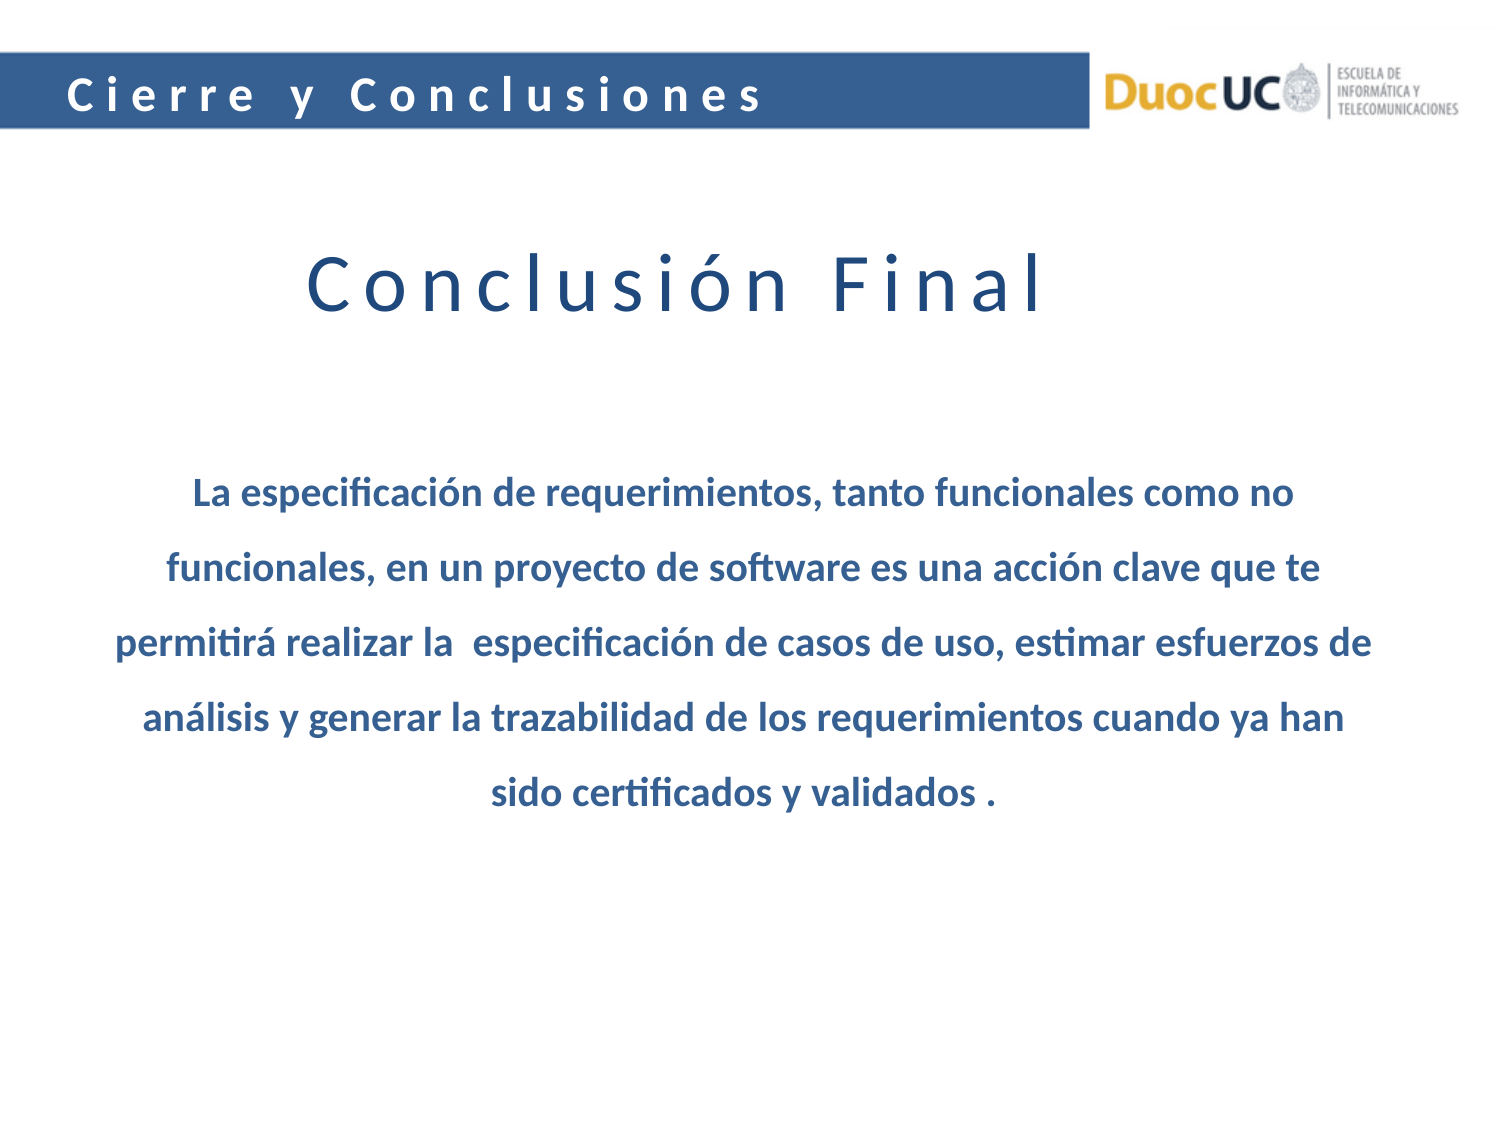

Cierre y Conclusiones
# Conclusión Final
La especificación de requerimientos, tanto funcionales como no funcionales, en un proyecto de software es una acción clave que te permitirá realizar la  especificación de casos de uso, estimar esfuerzos de análisis y generar la trazabilidad de los requerimientos cuando ya han sido certificados y validados .